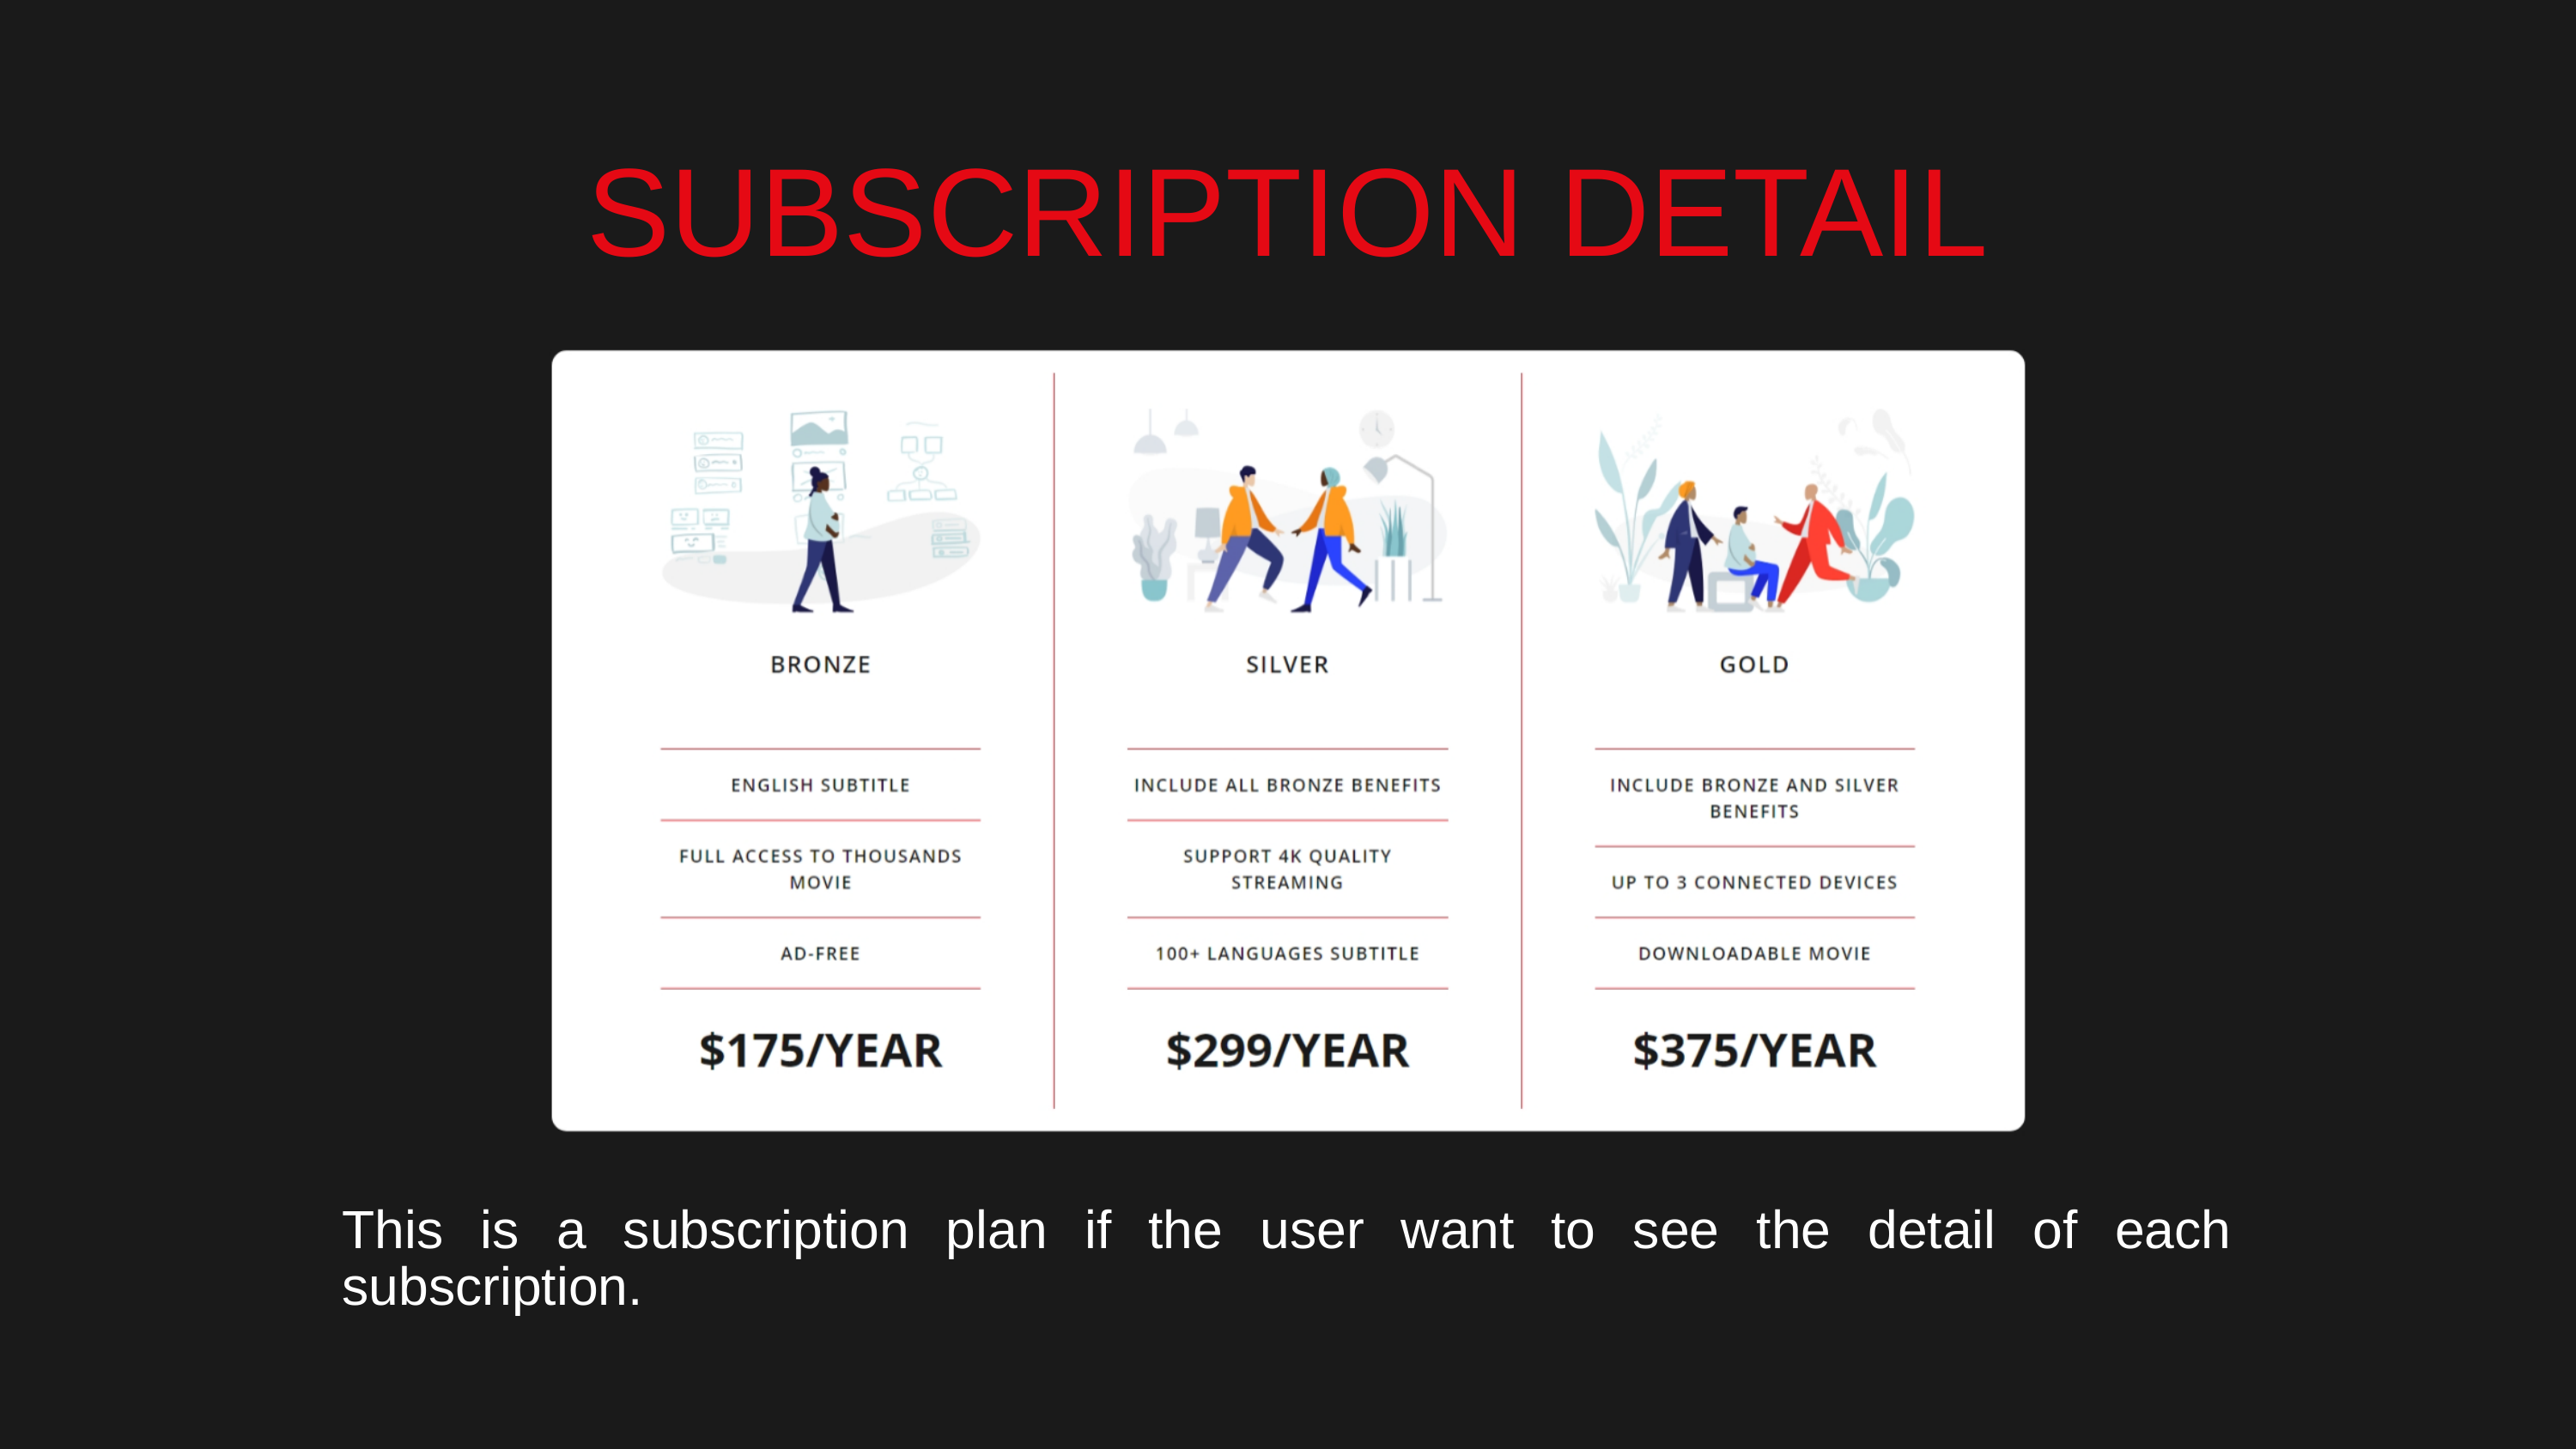

SUBSCRIPTION DETAIL

This is a subscription plan if the user want to see the detail of each subscription.